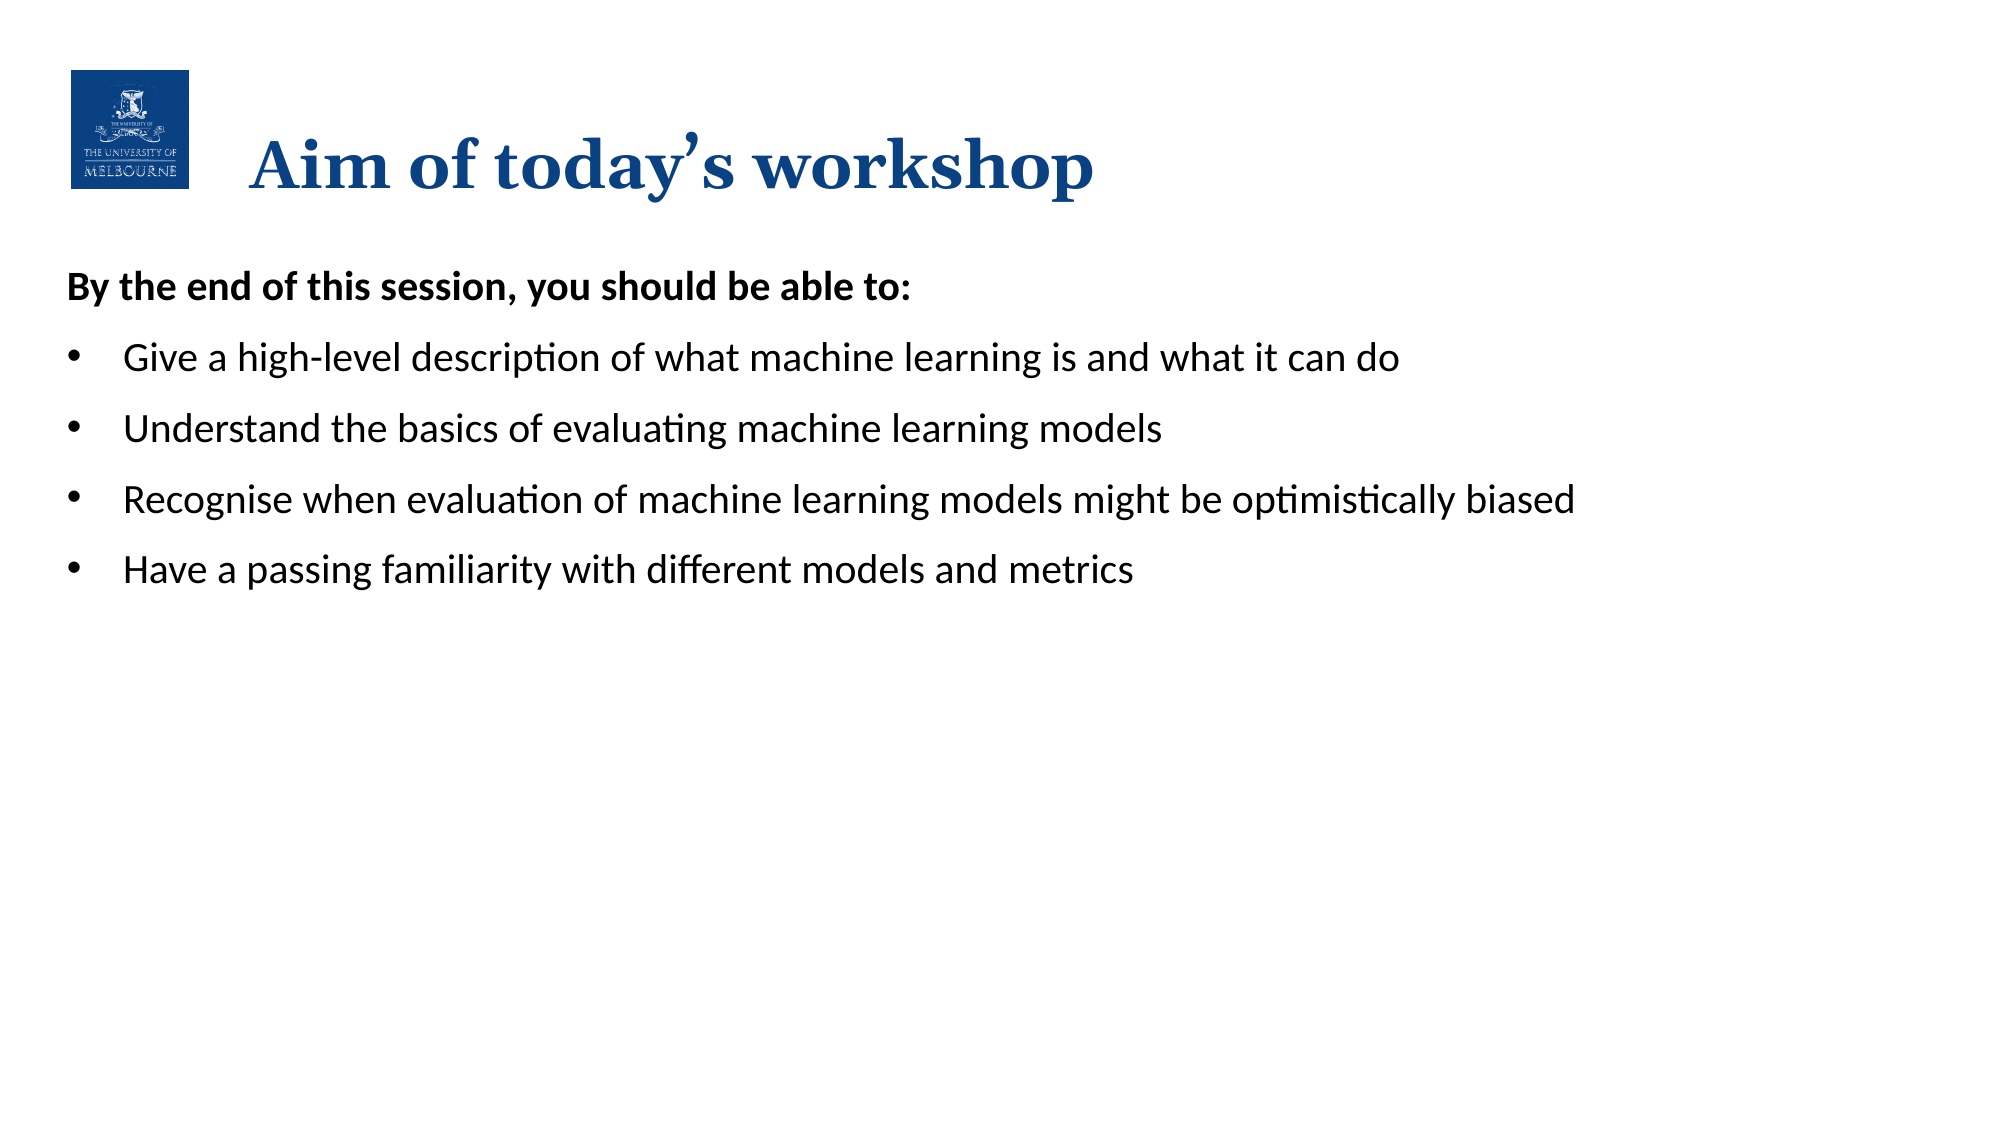

# Aim of today’s workshop
By the end of this session, you should be able to:
Give a high-level description of what machine learning is and what it can do
Understand the basics of evaluating machine learning models
Recognise when evaluation of machine learning models might be optimistically biased
Have a passing familiarity with different models and metrics